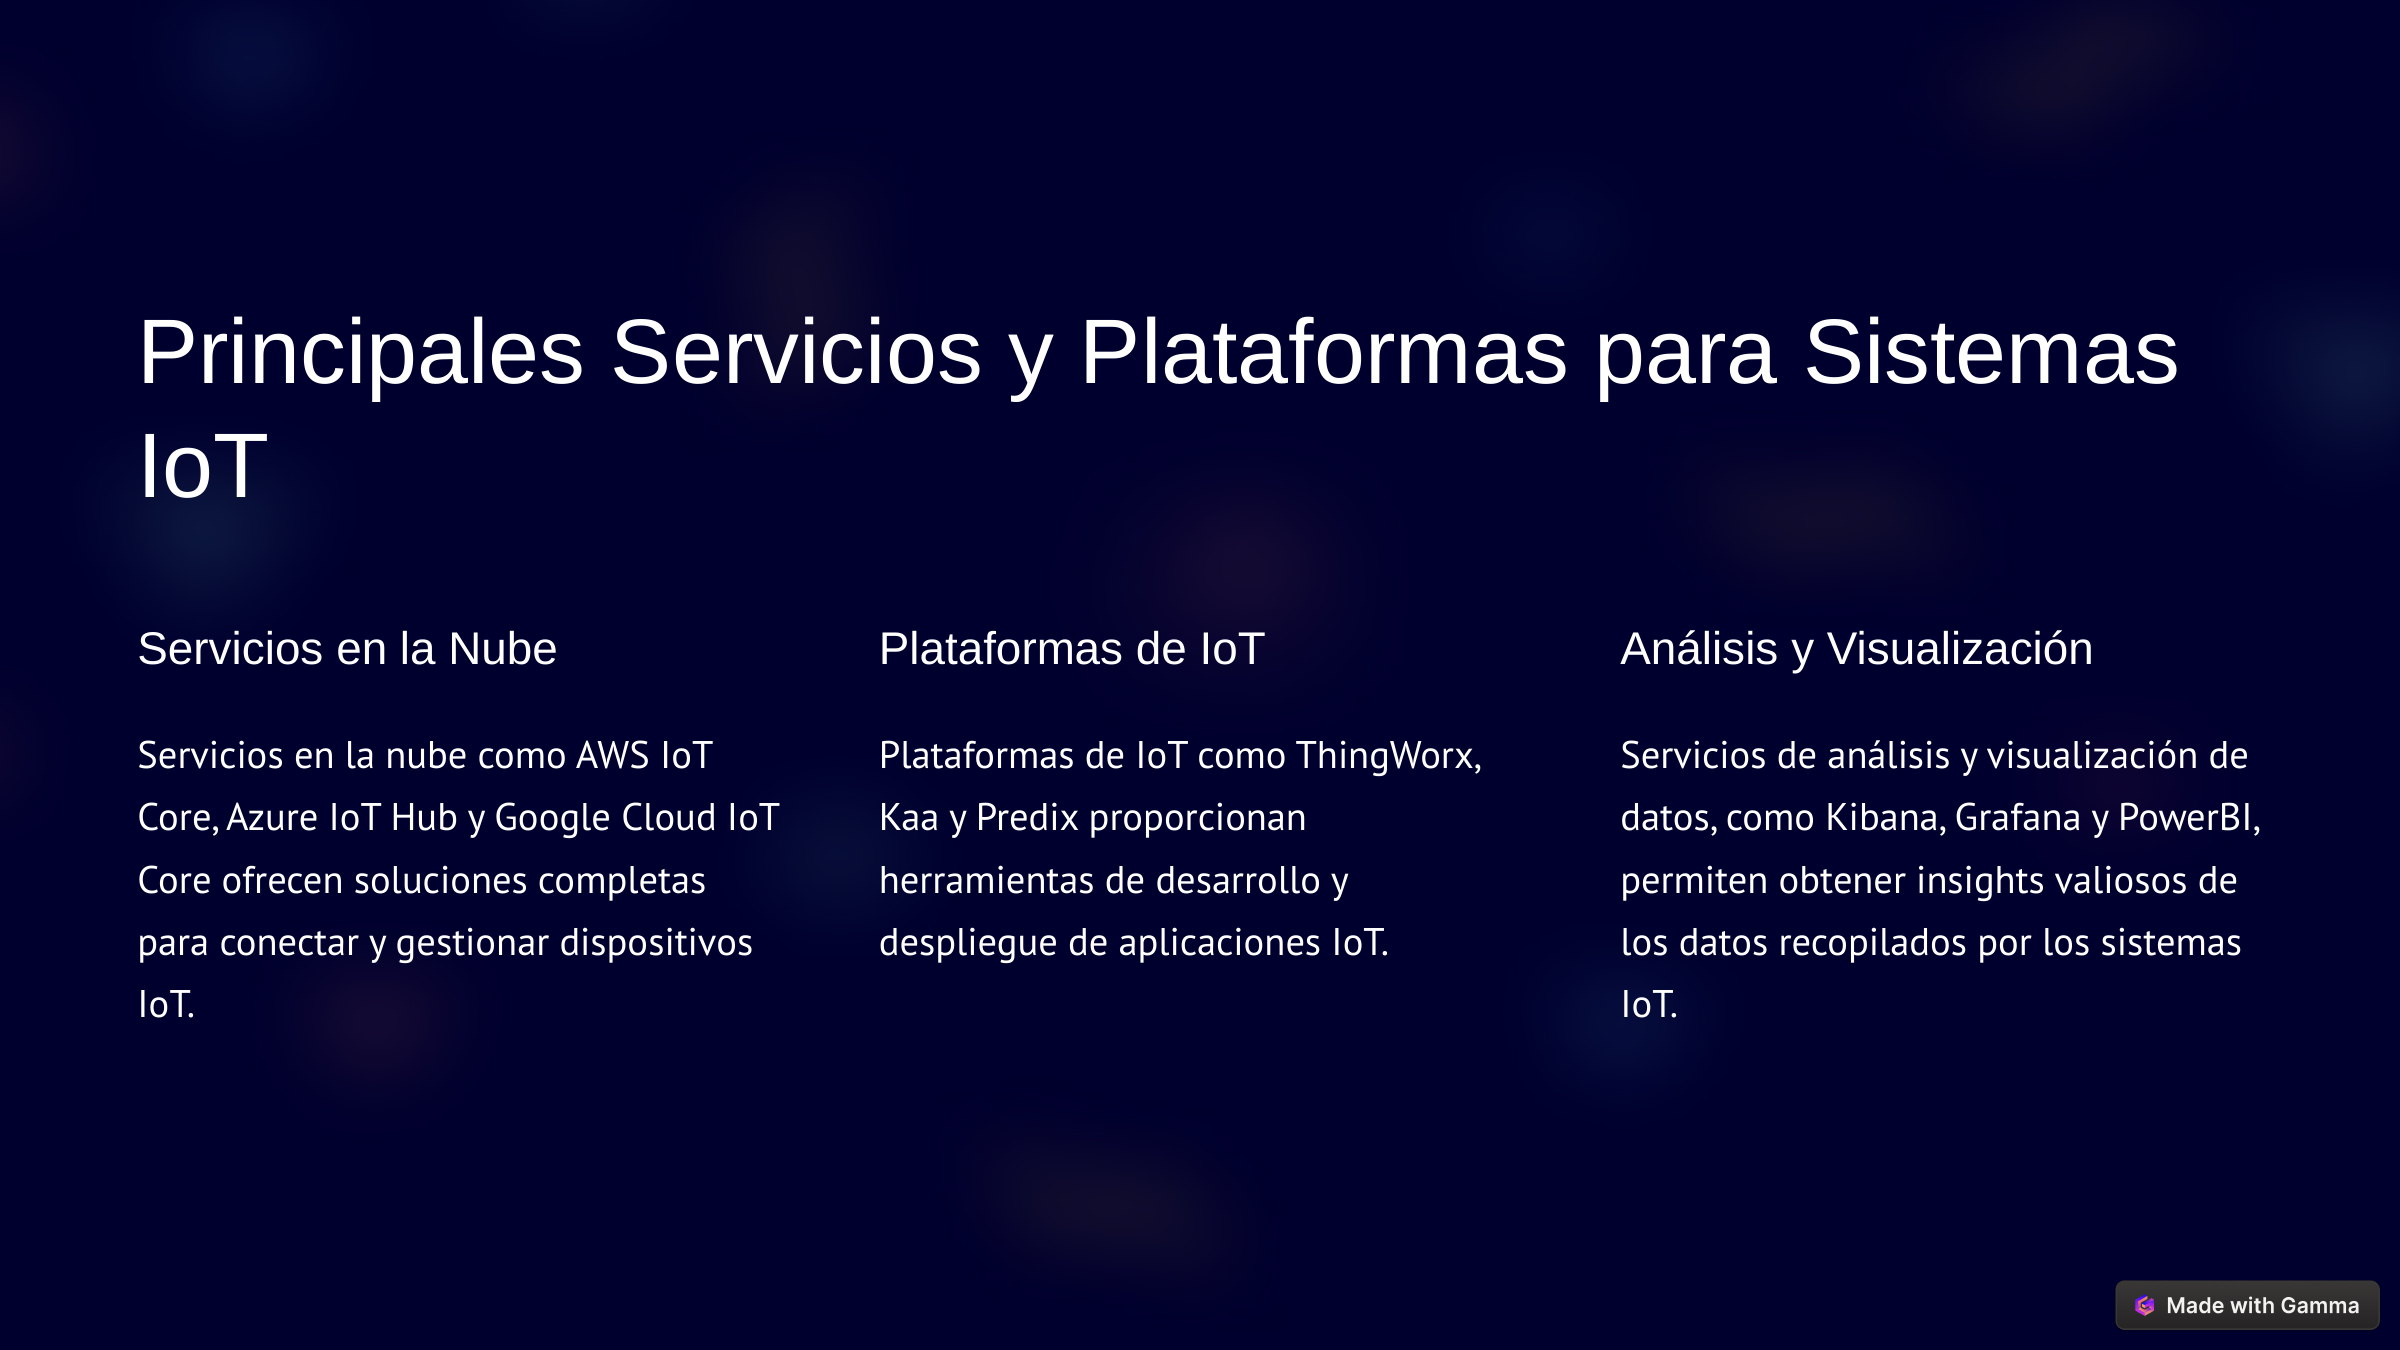

Principales Servicios y Plataformas para Sistemas IoT
Servicios en la Nube
Plataformas de IoT
Análisis y Visualización
Servicios en la nube como AWS IoT Core, Azure IoT Hub y Google Cloud IoT Core ofrecen soluciones completas para conectar y gestionar dispositivos IoT.
Plataformas de IoT como ThingWorx, Kaa y Predix proporcionan herramientas de desarrollo y despliegue de aplicaciones IoT.
Servicios de análisis y visualización de datos, como Kibana, Grafana y PowerBI, permiten obtener insights valiosos de los datos recopilados por los sistemas IoT.